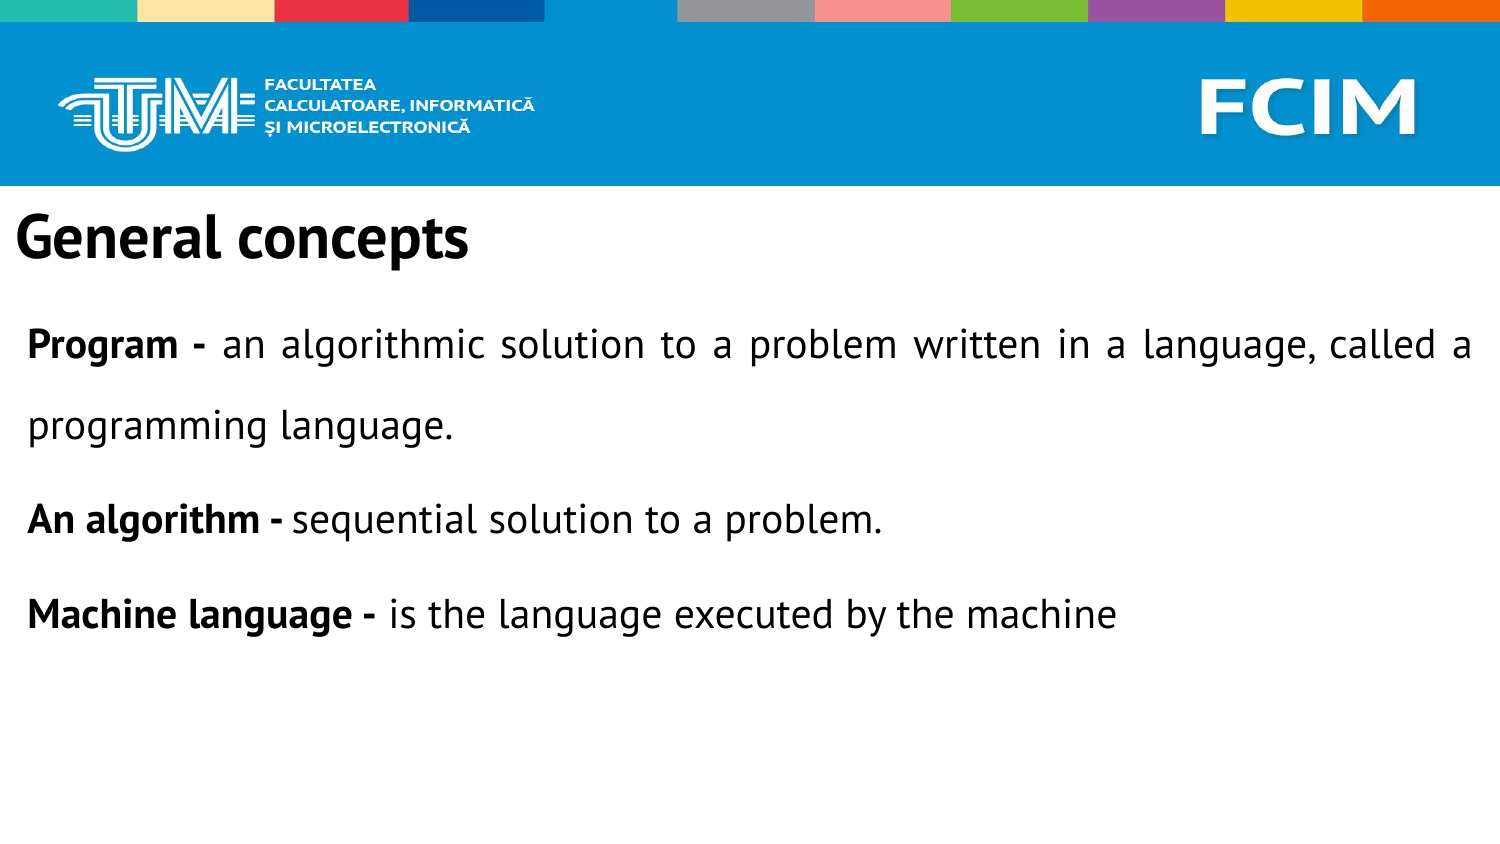

# General concepts
Program - an algorithmic solution to a problem written in a language, called a programming language.
An algorithm - sequential solution to a problem.
Machine language - is the language executed by the machine